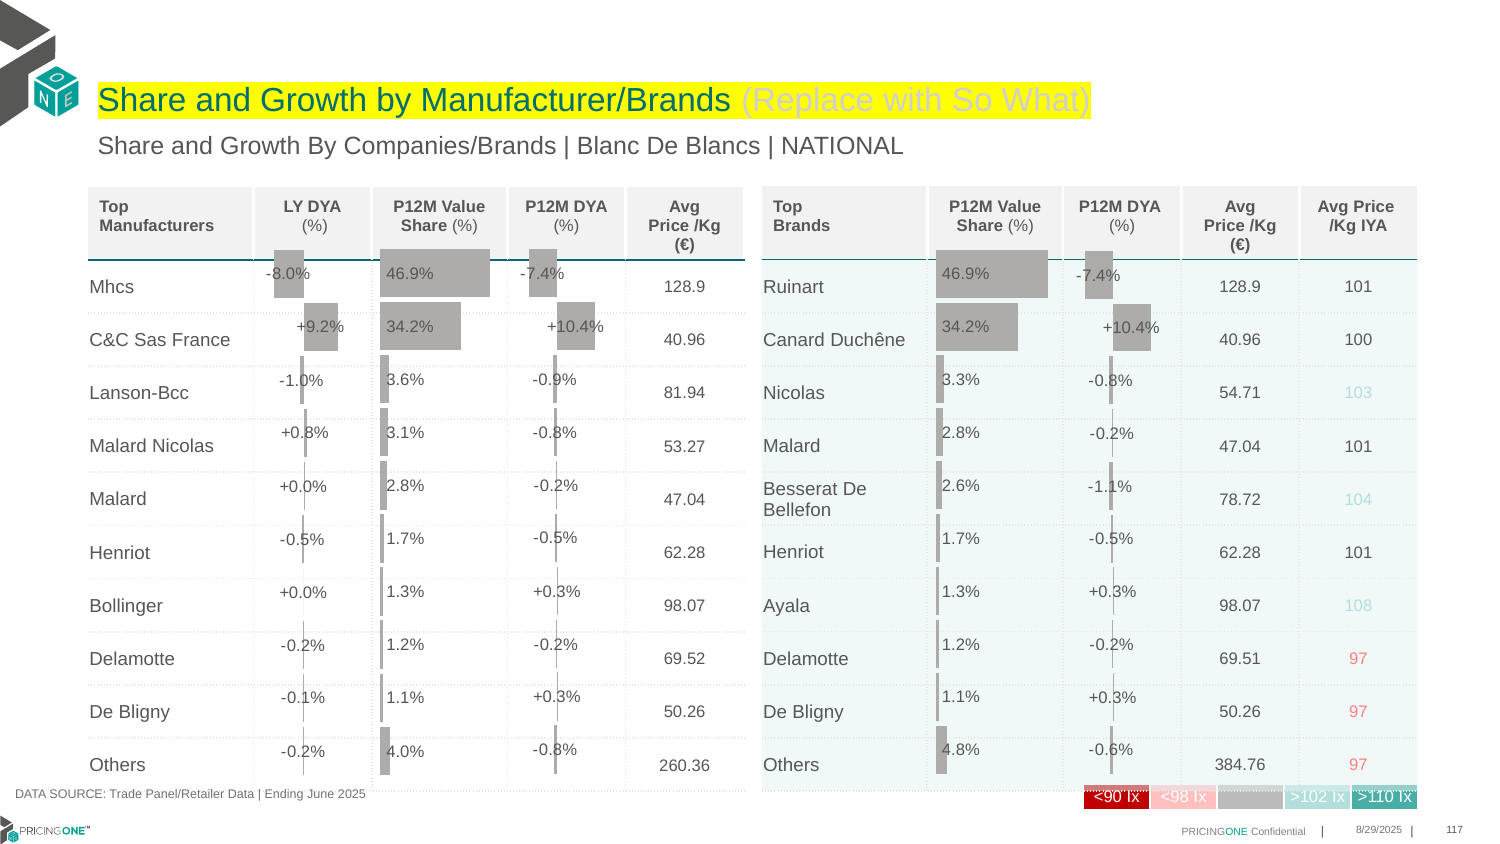

# Share and Growth by Manufacturer/Brands (Replace with So What)

Share and Growth By Companies/Brands | Blanc De Blancs | NATIONAL
| Top Brands | P12M Value Share (%) | P12M DYA (%) | Avg Price /Kg (€) | Avg Price /Kg IYA |
| --- | --- | --- | --- | --- |
| Ruinart |  |  | 128.9 | 101 |
| Canard Duchêne |  |  | 40.96 | 100 |
| Nicolas |  |  | 54.71 | 103 |
| Malard |  |  | 47.04 | 101 |
| Besserat De Bellefon |  |  | 78.72 | 104 |
| Henriot |  |  | 62.28 | 101 |
| Ayala |  |  | 98.07 | 108 |
| Delamotte |  |  | 69.51 | 97 |
| De Bligny |  |  | 50.26 | 97 |
| Others |  |  | 384.76 | 97 |
| Top Manufacturers | LY DYA (%) | P12M Value Share (%) | P12M DYA (%) | Avg Price /Kg (€) |
| --- | --- | --- | --- | --- |
| Mhcs |  |  |  | 128.9 |
| C&C Sas France |  |  |  | 40.96 |
| Lanson-Bcc |  |  |  | 81.94 |
| Malard Nicolas |  |  |  | 53.27 |
| Malard |  |  |  | 47.04 |
| Henriot |  |  |  | 62.28 |
| Bollinger |  |  |  | 98.07 |
| Delamotte |  |  |  | 69.52 |
| De Bligny |  |  |  | 50.26 |
| Others |  |  |  | 260.36 |

### Chart

| Category | Share DYA P12M |
|---|---|
|  | -0.07436997056954658 |

### Chart

| Category | Value Share P12M |
|---|---|
|  | 0.4687620275889846 |

### Chart

| Category | Share DYA LY |
|---|---|
|  | -0.080489478006122 |

### Chart

| Category | Value Share |
|---|---|
|  | 0.4687620275889846 |

### Chart

| Category | Share DYA |
|---|---|
|  | -0.07436997056954658 |
DATA SOURCE: Trade Panel/Retailer Data | Ending June 2025
| <90 Ix | <98 Ix |  | >102 Ix | >110 Ix |
| --- | --- | --- | --- | --- |

8/29/2025
117